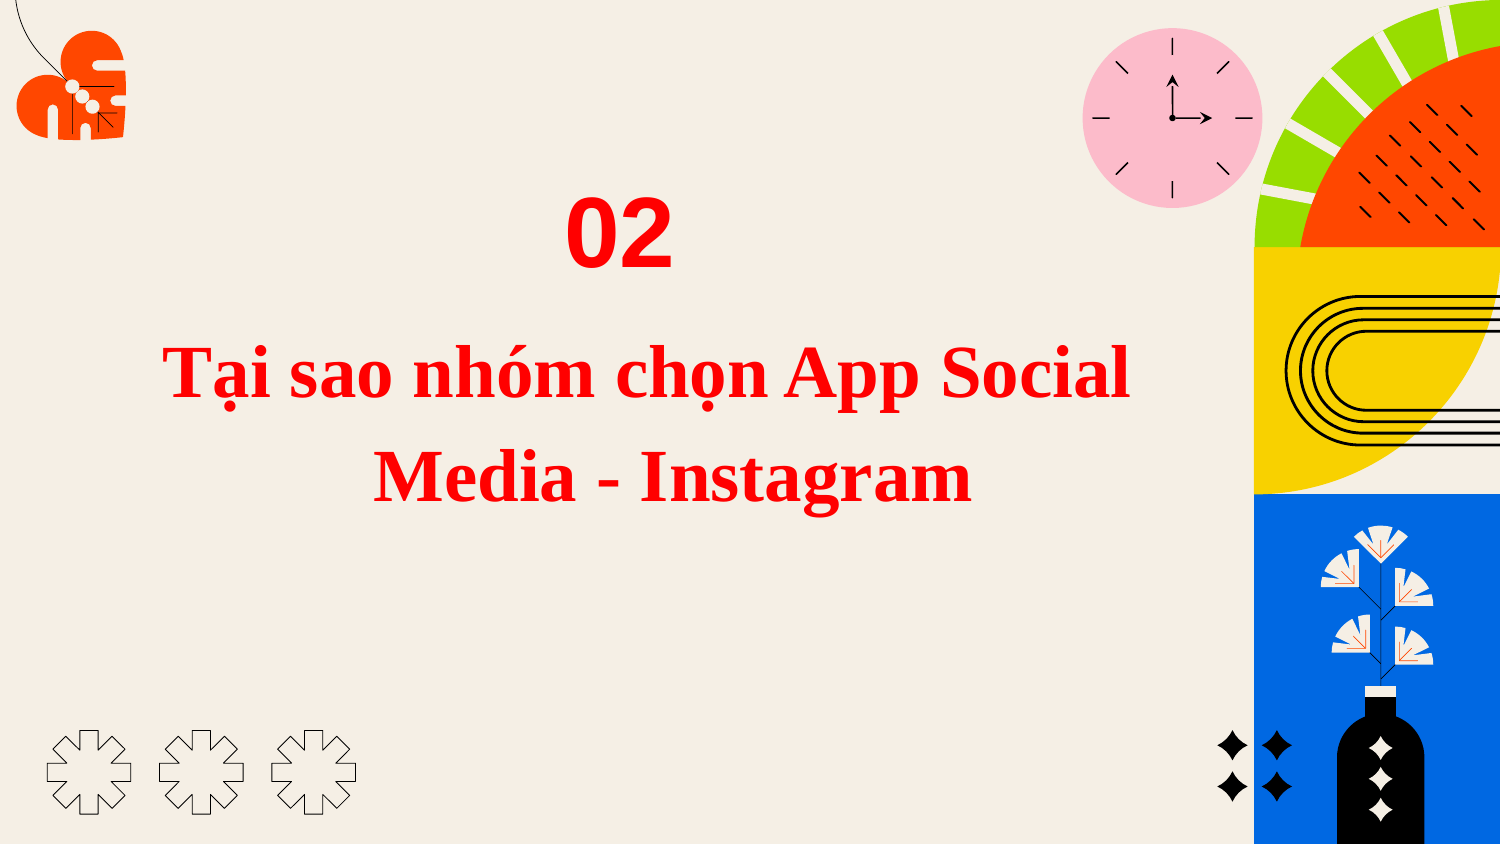

# 02

Tại sao nhóm chọn App Social Media - Instagram